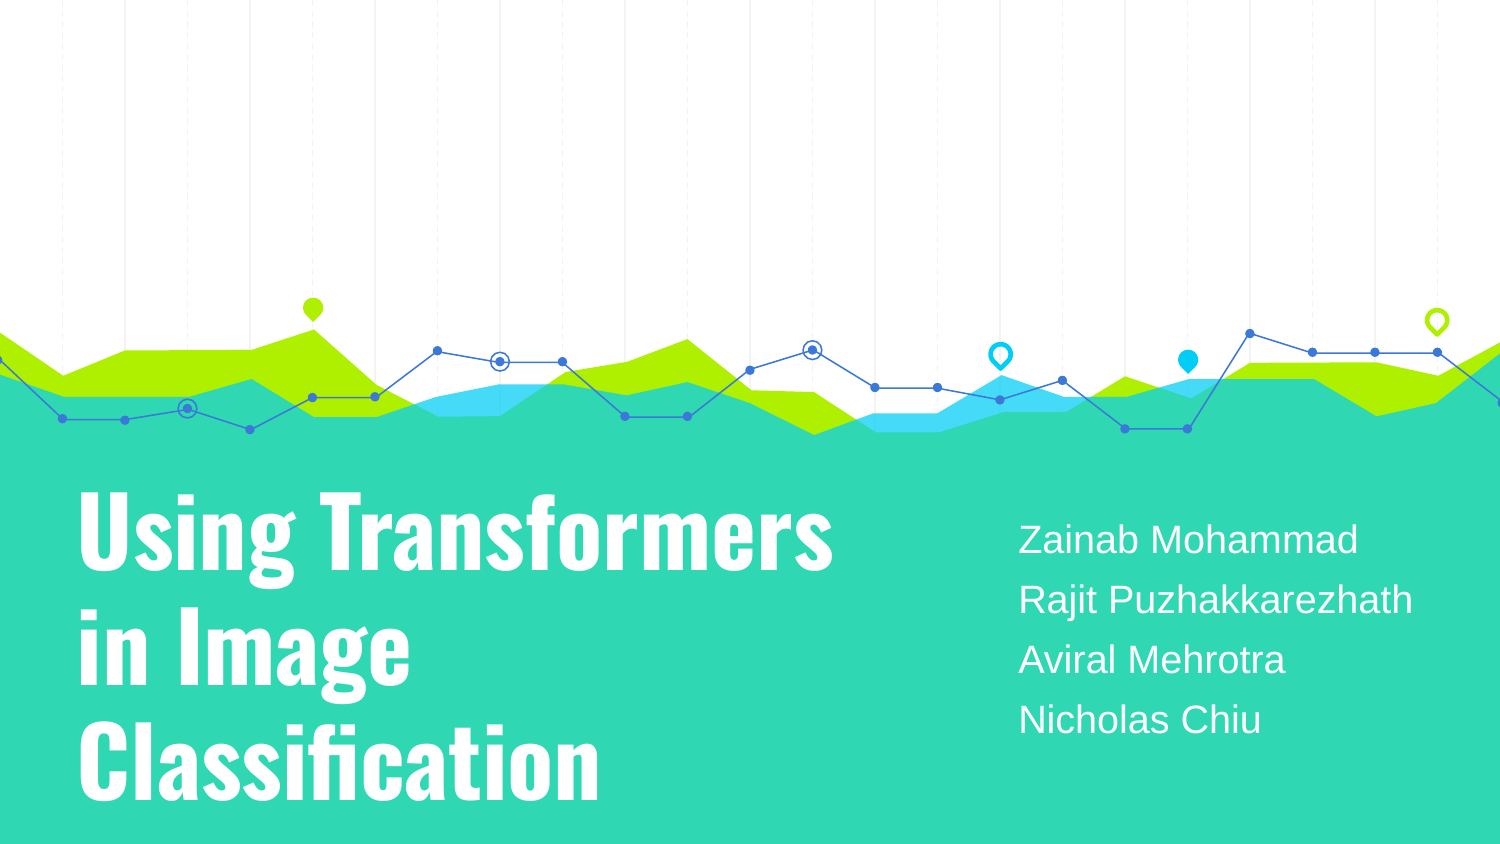

Zainab Mohammad
Rajit Puzhakkarezhath
Aviral Mehrotra
Nicholas Chiu
# Using Transformers in Image Classification